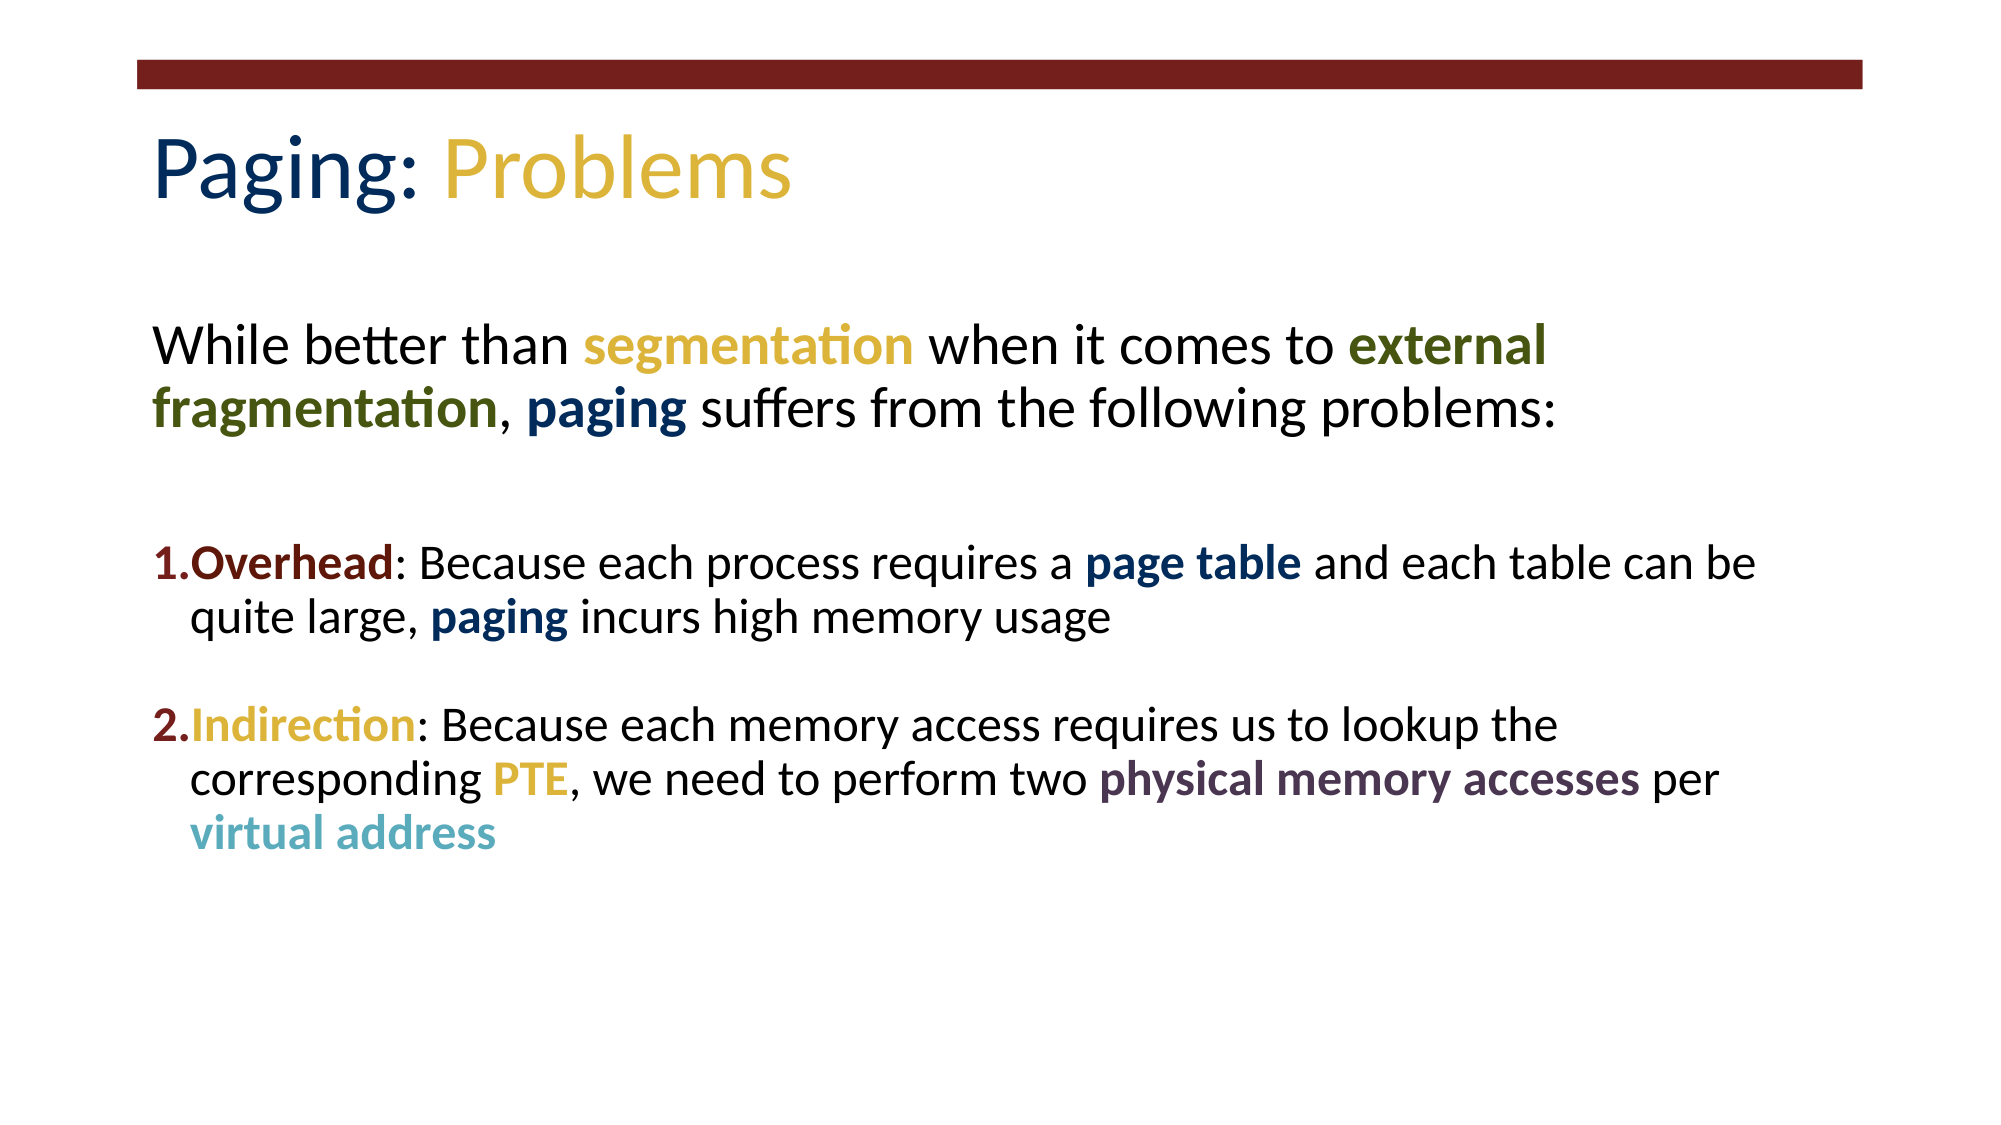

# Paging: Problems
While better than segmentation when it comes to external fragmentation, paging suffers from the following problems:

Overhead: Because each process requires a page table and each table can be quite large, paging incurs high memory usage
Indirection: Because each memory access requires us to lookup the corresponding PTE, we need to perform two physical memory accesses per virtual address